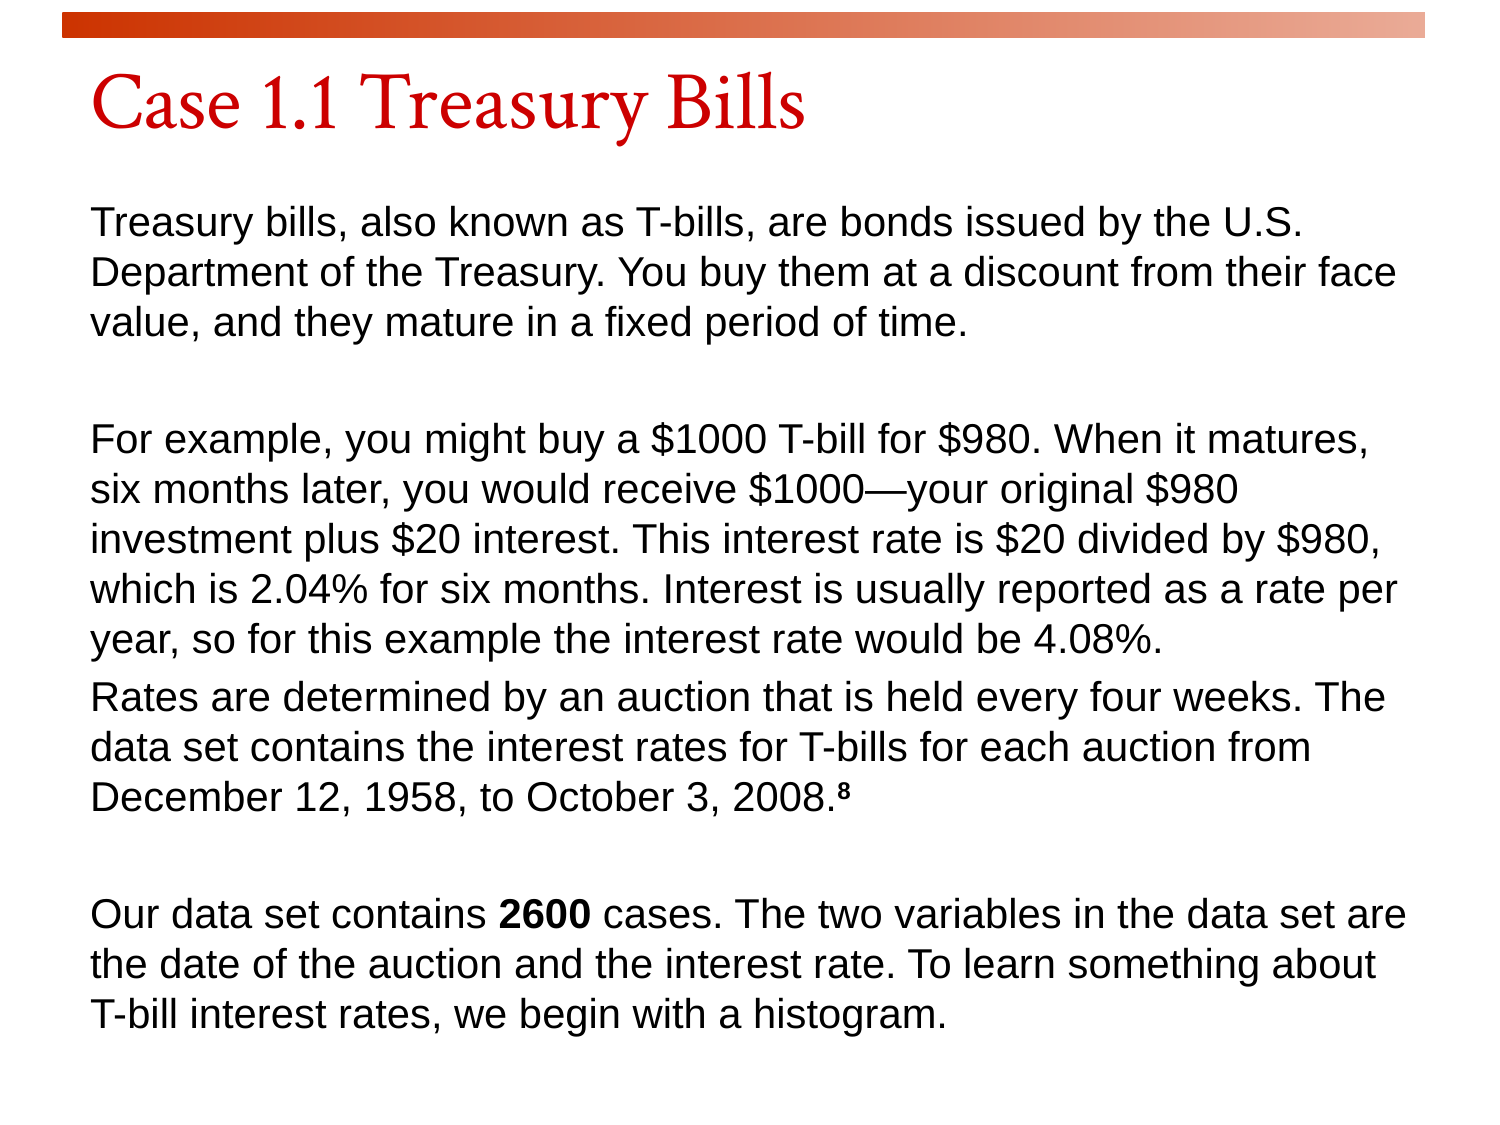

# Case 1.1 Treasury Bills
Treasury bills, also known as T-bills, are bonds issued by the U.S. Department of the Treasury. You buy them at a discount from their face value, and they mature in a fixed period of time.

For example, you might buy a $1000 T-bill for $980. When it matures, six months later, you would receive $1000—your original $980 investment plus $20 interest. This interest rate is $20 divided by $980, which is 2.04% for six months. Interest is usually reported as a rate per year, so for this example the interest rate would be 4.08%.
Rates are determined by an auction that is held every four weeks. The data set contains the interest rates for T-bills for each auction from December 12, 1958, to October 3, 2008.8

Our data set contains 2600 cases. The two variables in the data set are the date of the auction and the interest rate. To learn something about T-bill interest rates, we begin with a histogram.